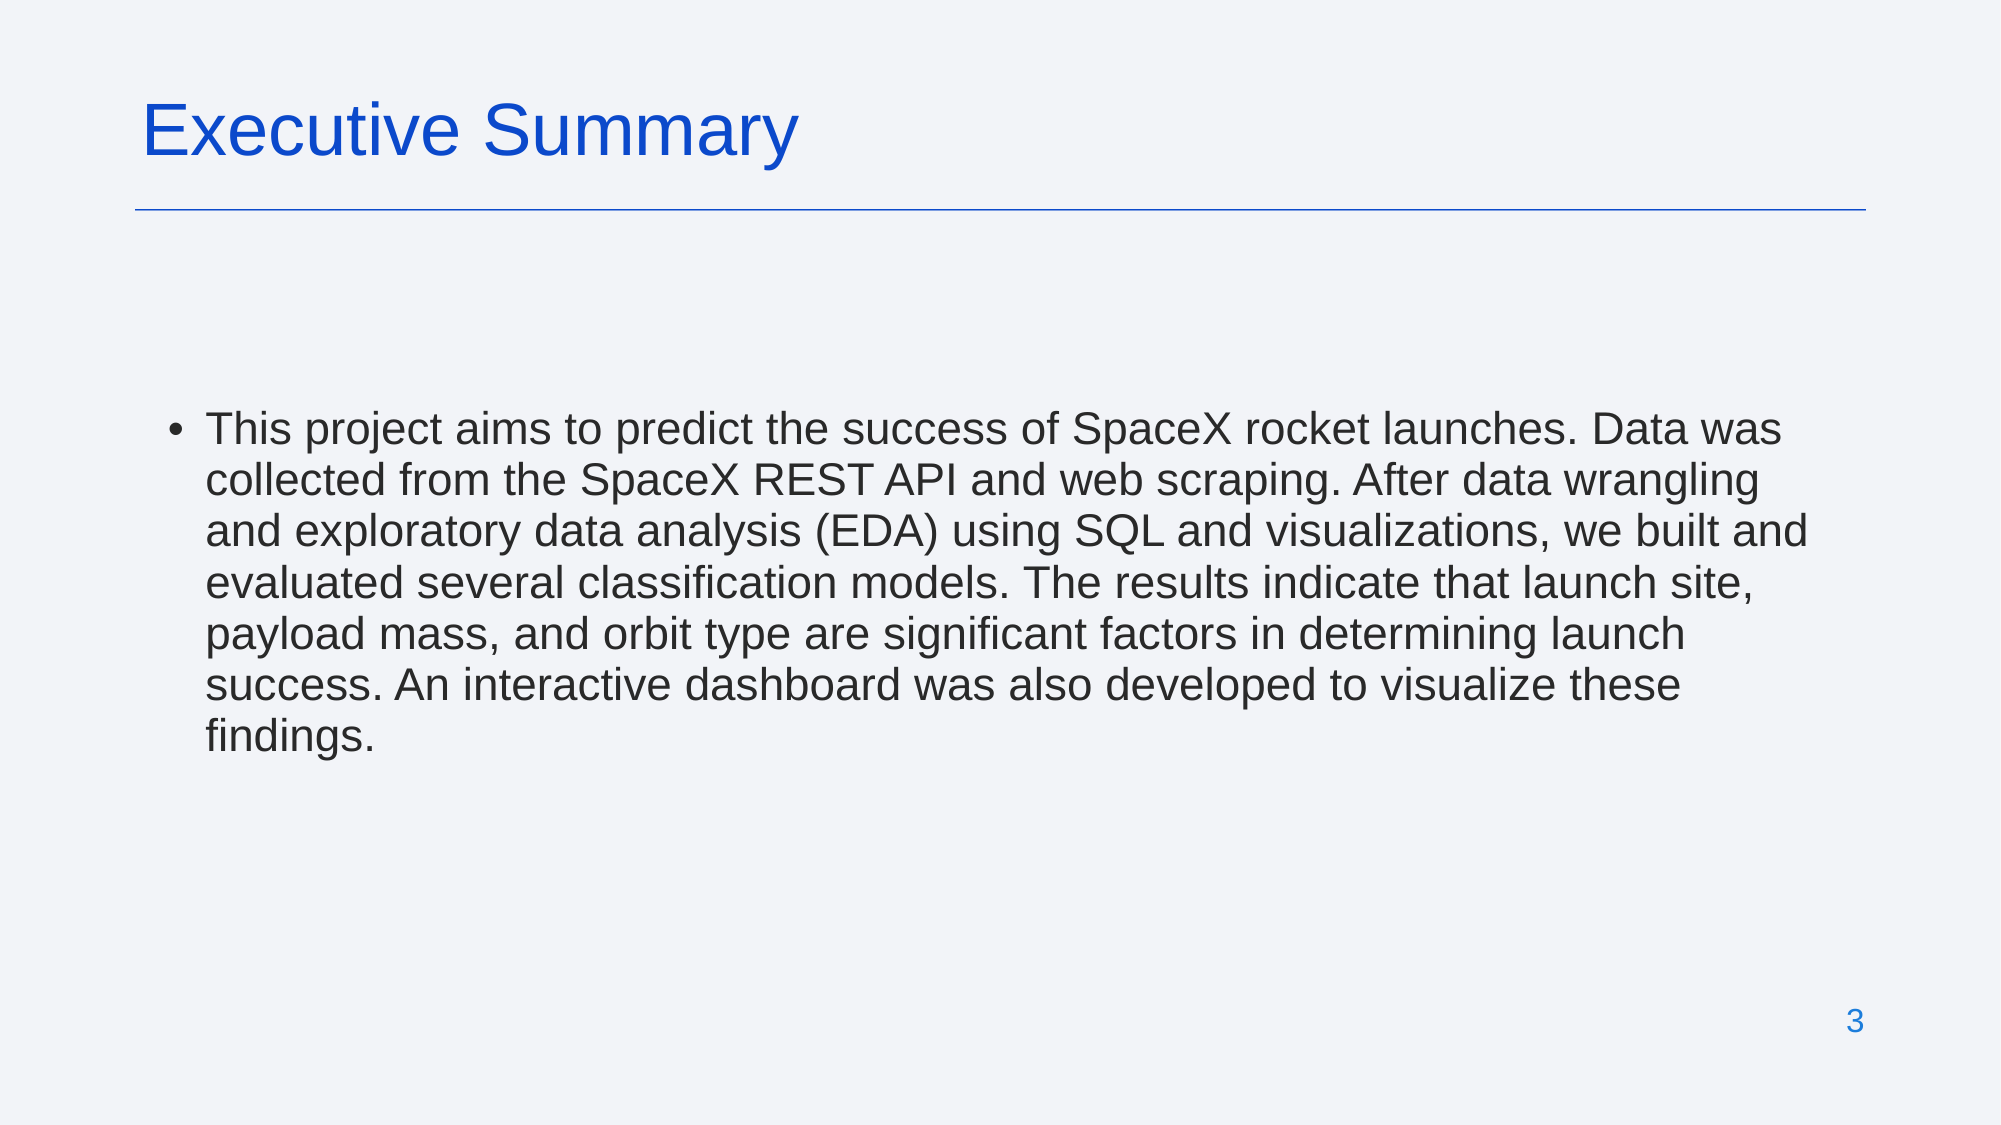

Executive Summary
This project aims to predict the success of SpaceX rocket launches. Data was collected from the SpaceX REST API and web scraping. After data wrangling and exploratory data analysis (EDA) using SQL and visualizations, we built and evaluated several classification models. The results indicate that launch site, payload mass, and orbit type are significant factors in determining launch success. An interactive dashboard was also developed to visualize these findings.
3